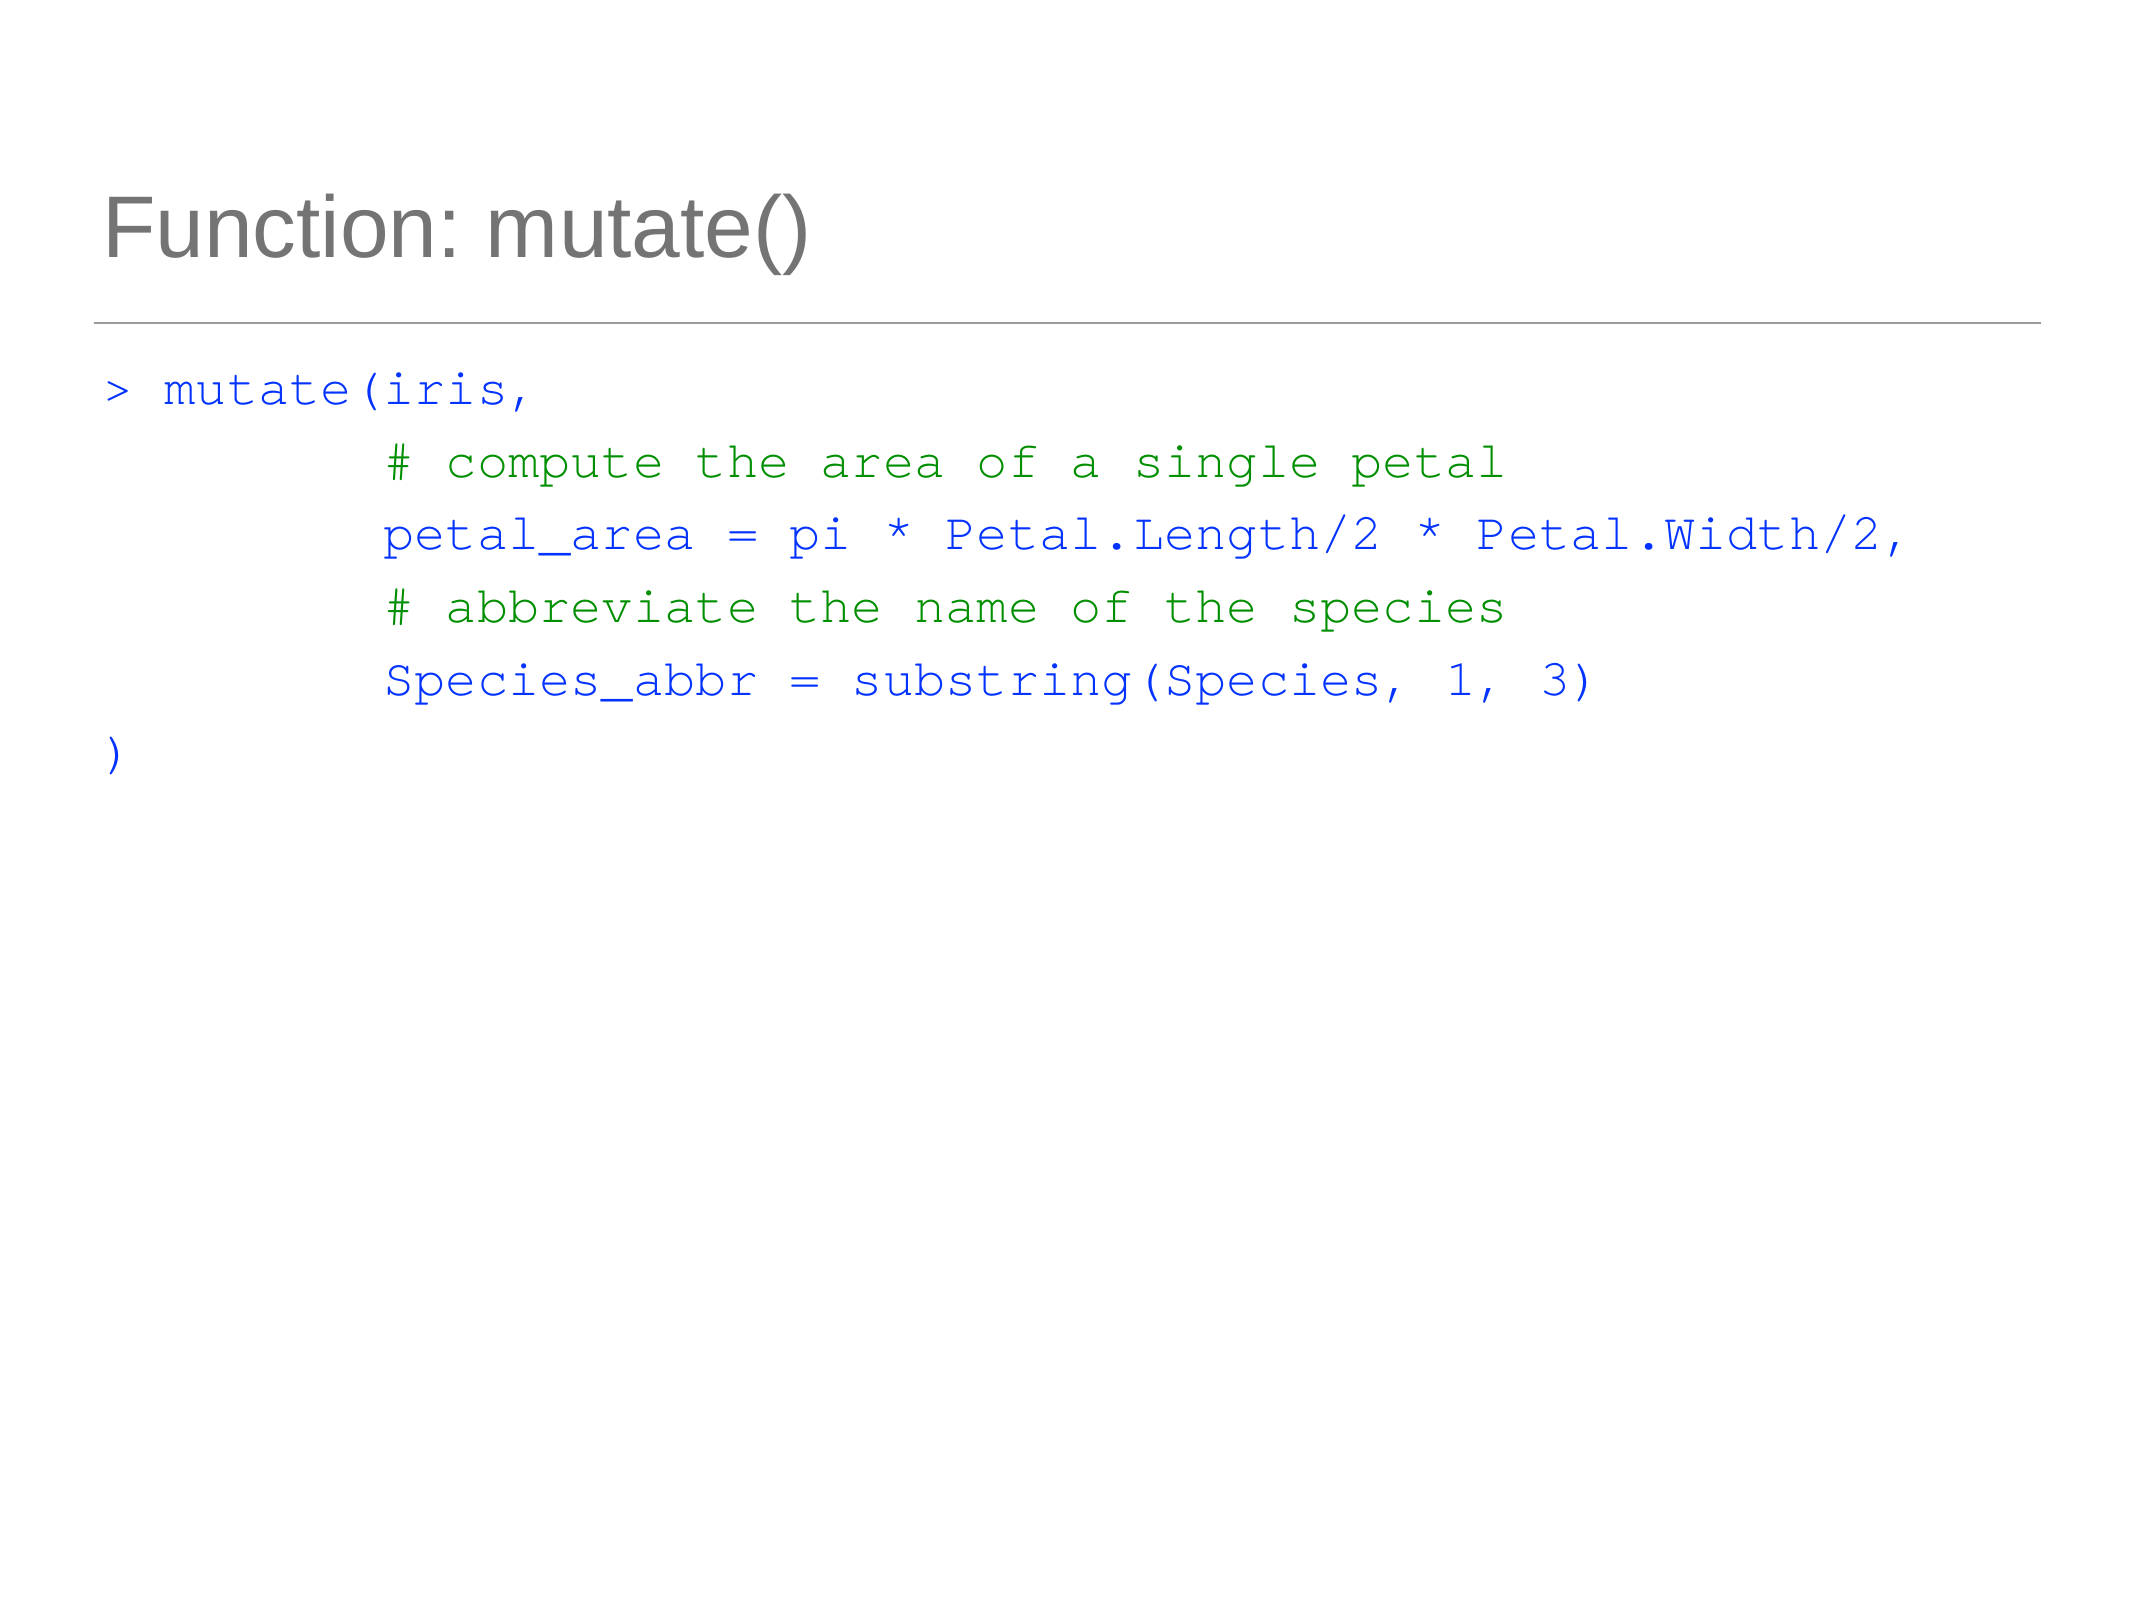

# Function: mutate()
> mutate(iris,
         # compute the area of a single petal
         petal_area = pi * Petal.Length/2 * Petal.Width/2,
         # abbreviate the name of the species
         Species_abbr = substring(Species, 1, 3)
)